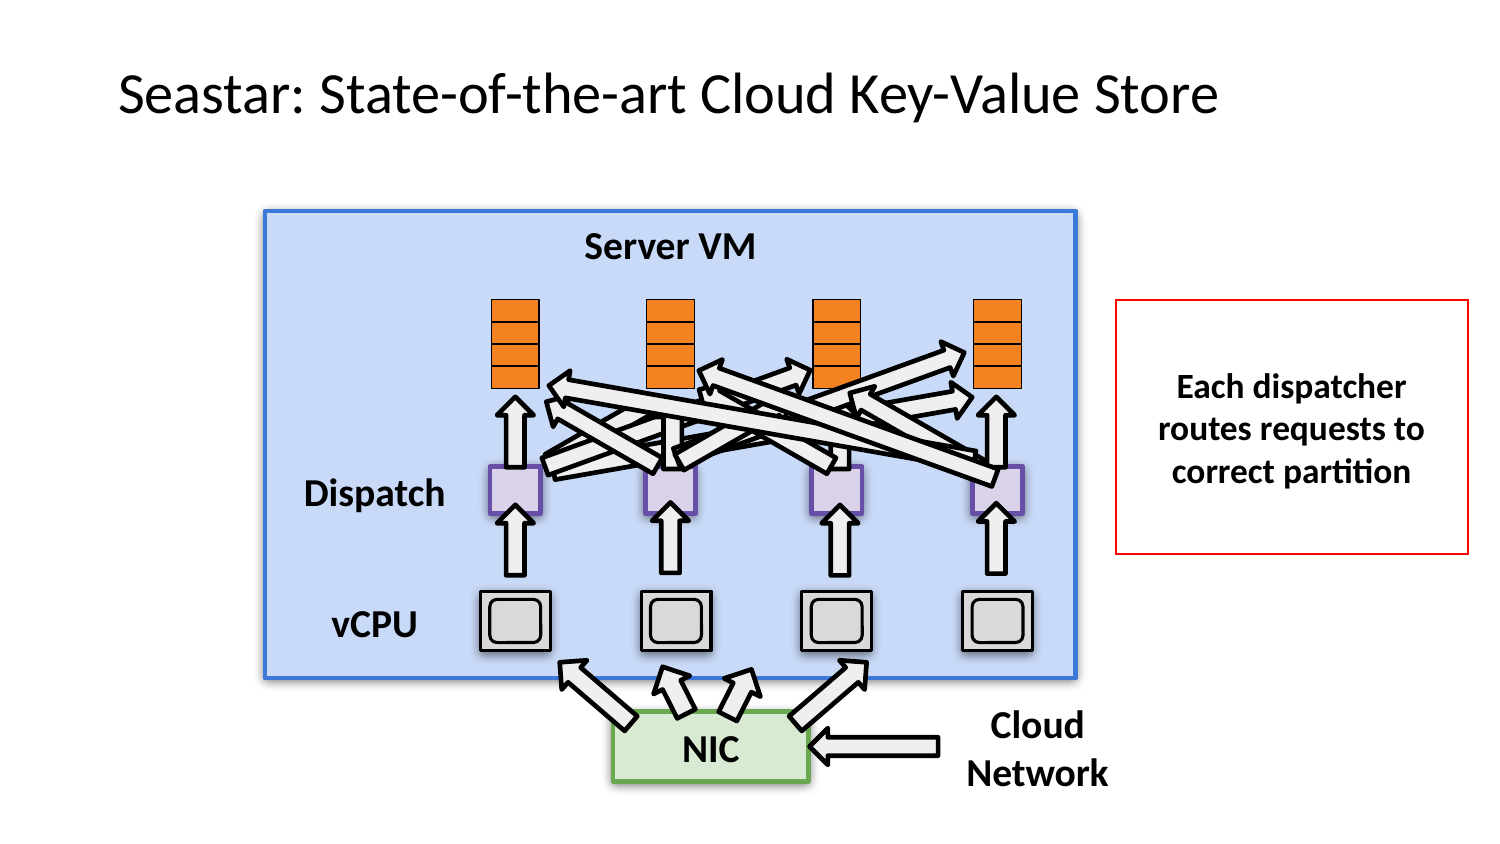

# Seastar: State-of-the-art Cloud Key-Value Store

Server VM

Each dispatcher routes requests to correct partition

Dispatch

vCPU

NIC
Cloud
Network